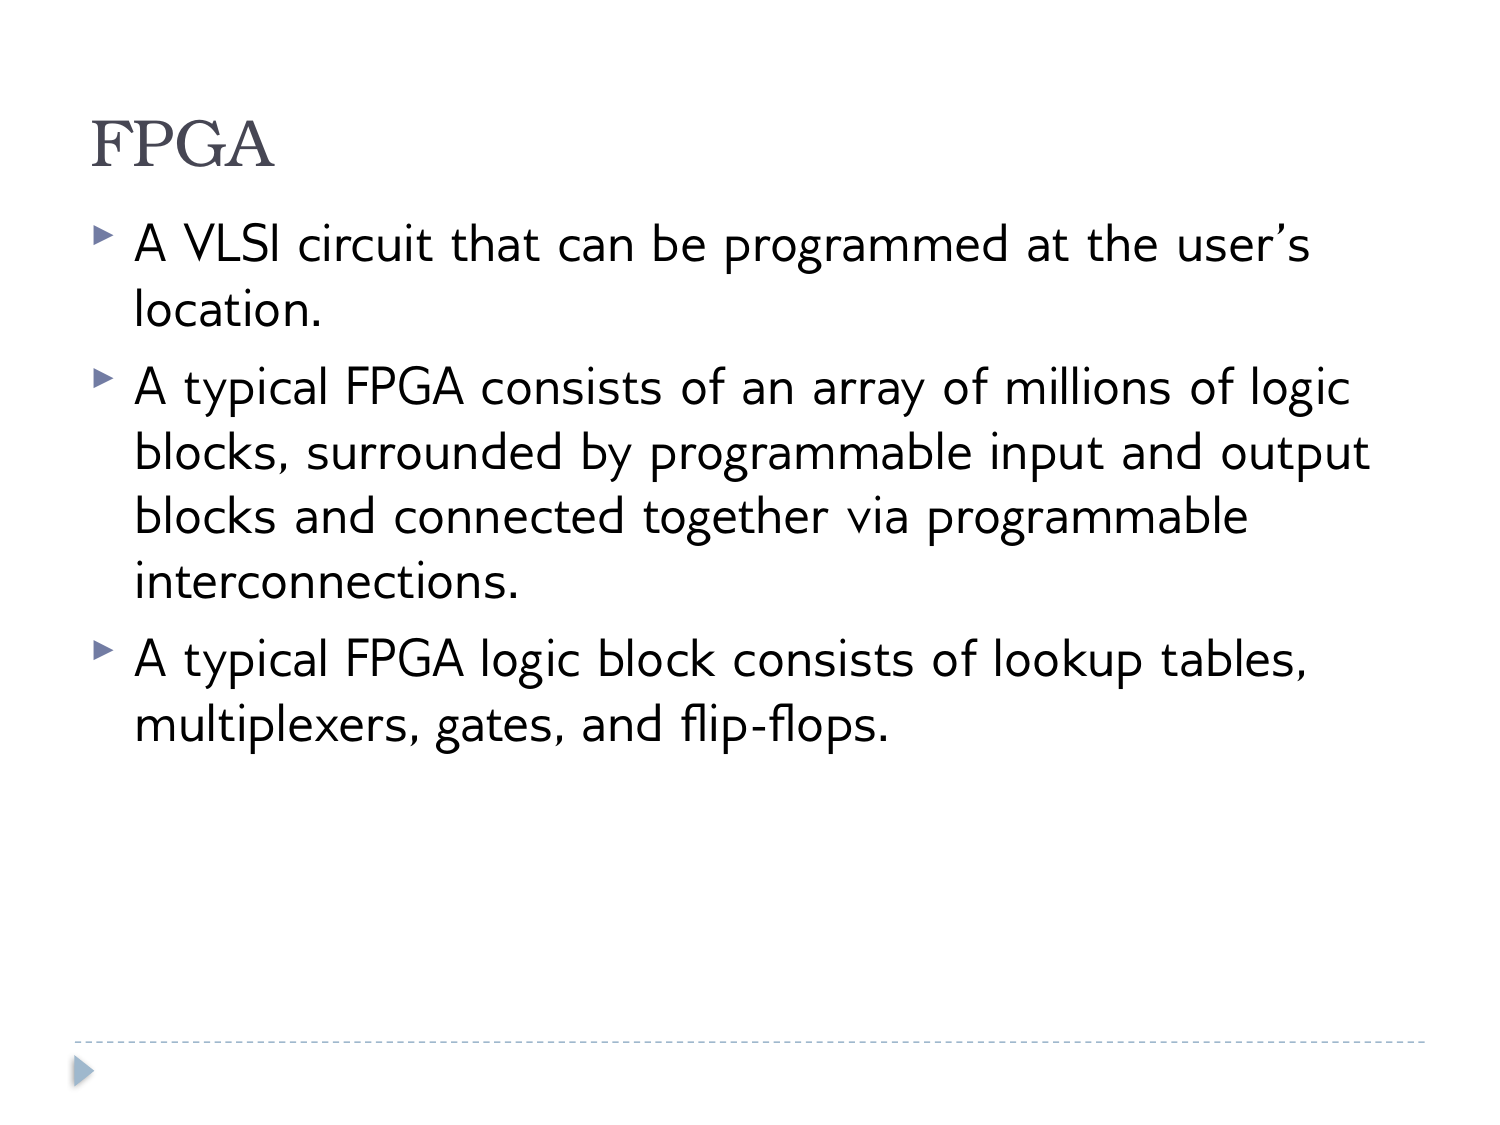

# FPGA
A VLSI circuit that can be programmed at the user’s location.
A typical FPGA consists of an array of millions of logic blocks, surrounded by programmable input and output blocks and connected together via programmable interconnections.
A typical FPGA logic block consists of lookup tables, multiplexers, gates, and flip‐flops.